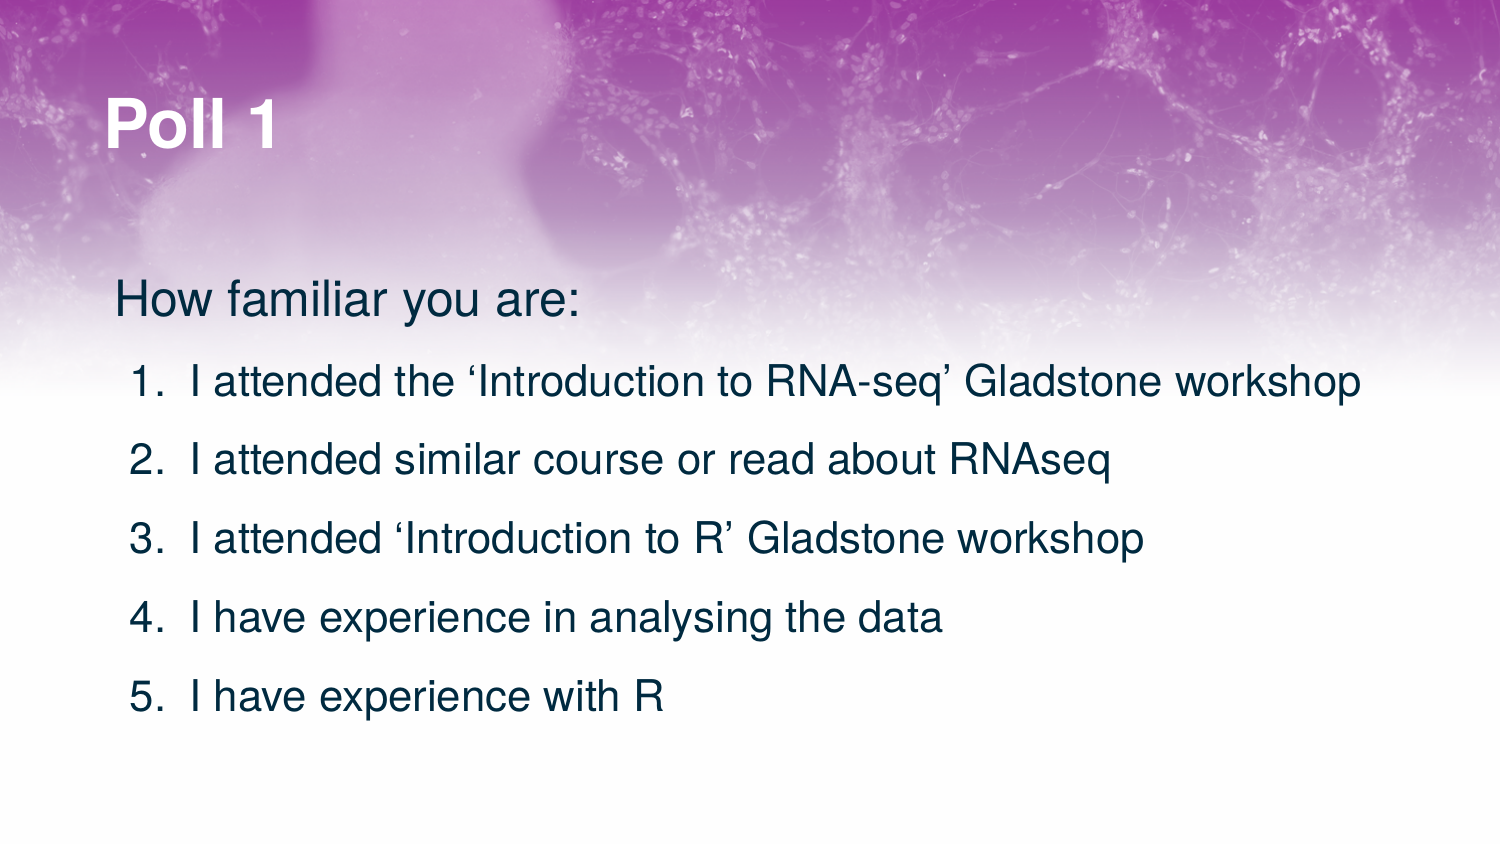

# Poll 1
How familiar you are:
I attended the ‘Introduction to RNA-seq’ Gladstone workshop
I attended similar course or read about RNAseq
I attended ‘Introduction to R’ Gladstone workshop
I have experience in analysing the data
I have experience with R